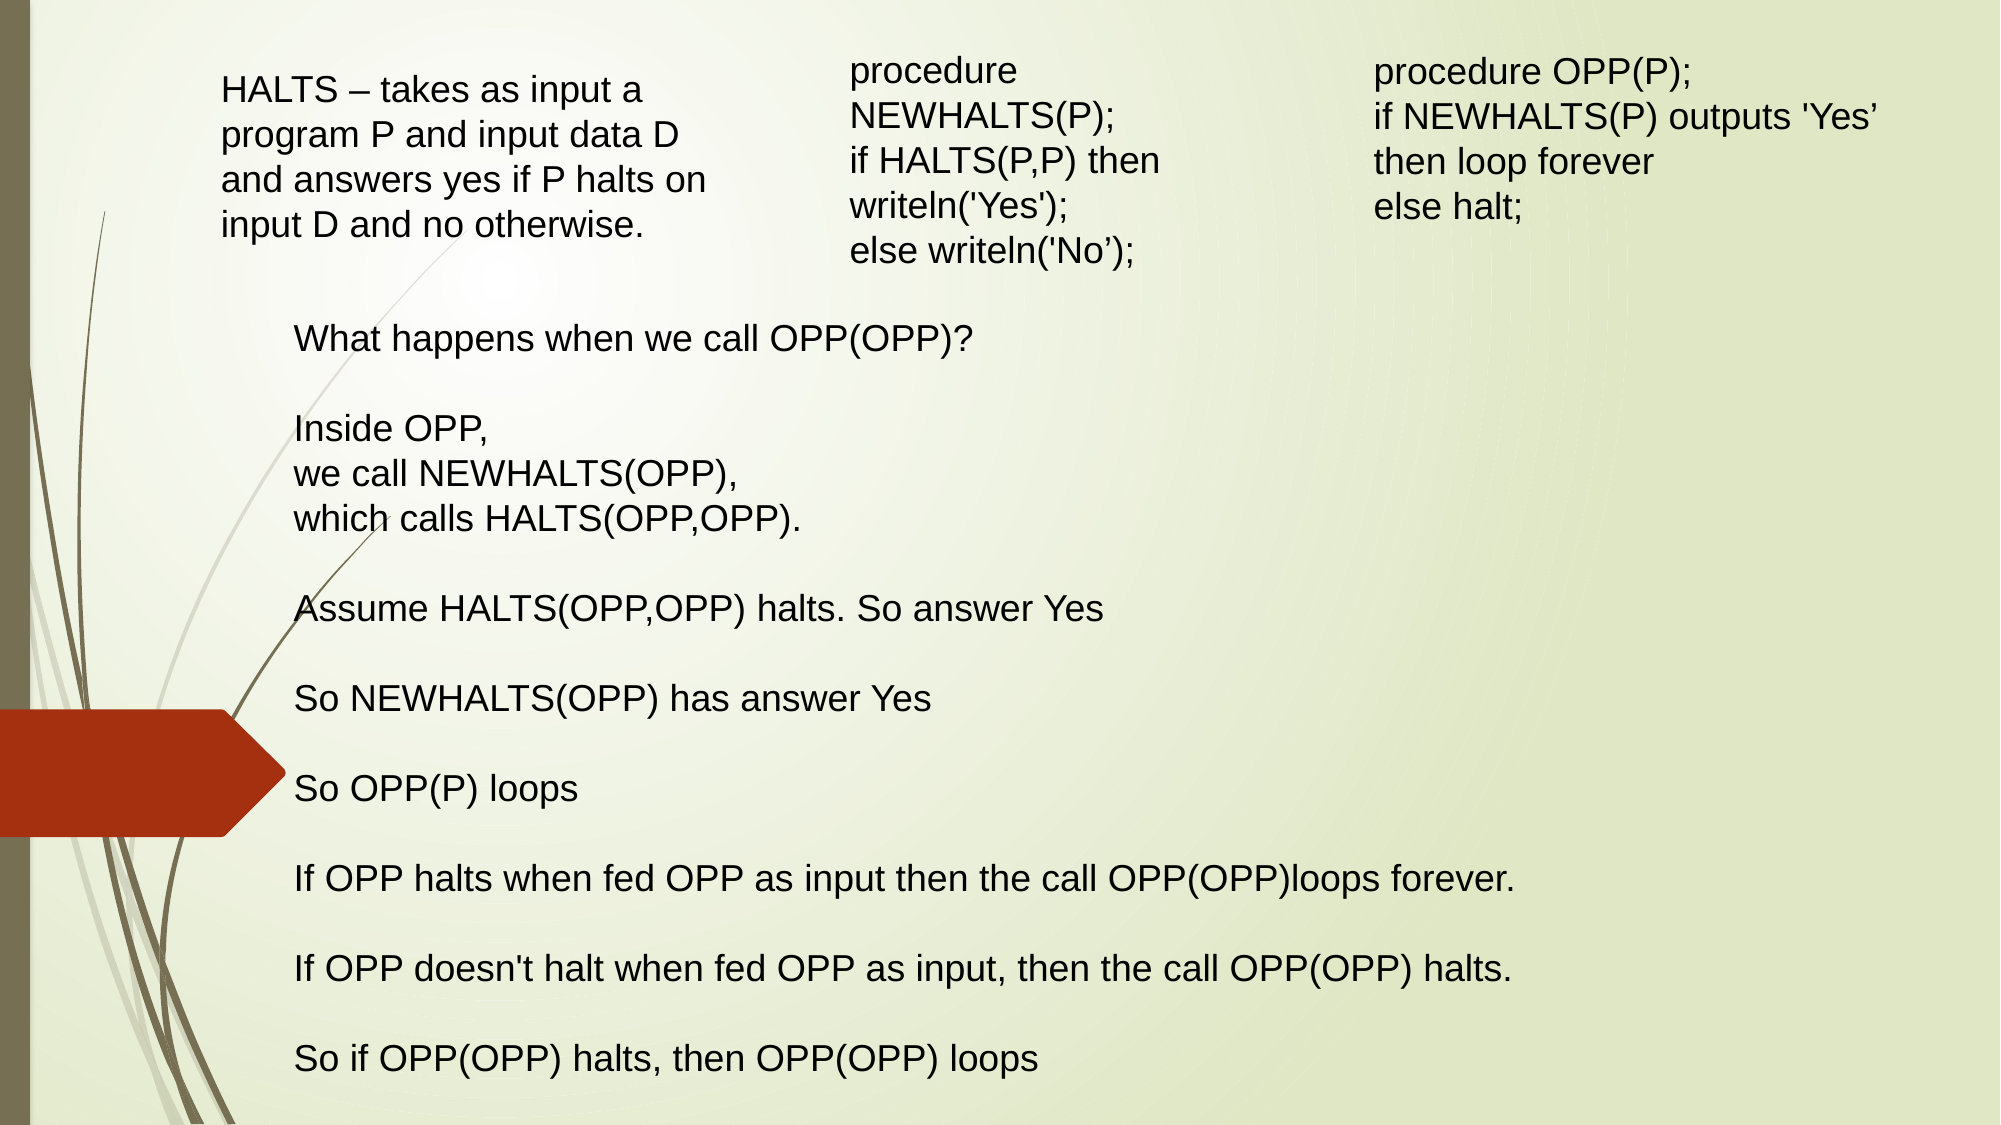

procedure NEWHALTS(P);
if HALTS(P,P) then writeln('Yes');
else writeln('No’);

procedure OPP(P);
if NEWHALTS(P) outputs 'Yes’
then loop forever
else halt;

HALTS – takes as input a program P and input data D and answers yes if P halts on input D and no otherwise.

What happens when we call OPP(OPP)?

Inside OPP,
we call NEWHALTS(OPP),
which calls HALTS(OPP,OPP).

Assume HALTS(OPP,OPP) halts. So answer Yes

So NEWHALTS(OPP) has answer Yes

So OPP(P) loops

If OPP halts when fed OPP as input then the call OPP(OPP)loops forever.

If OPP doesn't halt when fed OPP as input, then the call OPP(OPP) halts.

So if OPP(OPP) halts, then OPP(OPP) loops